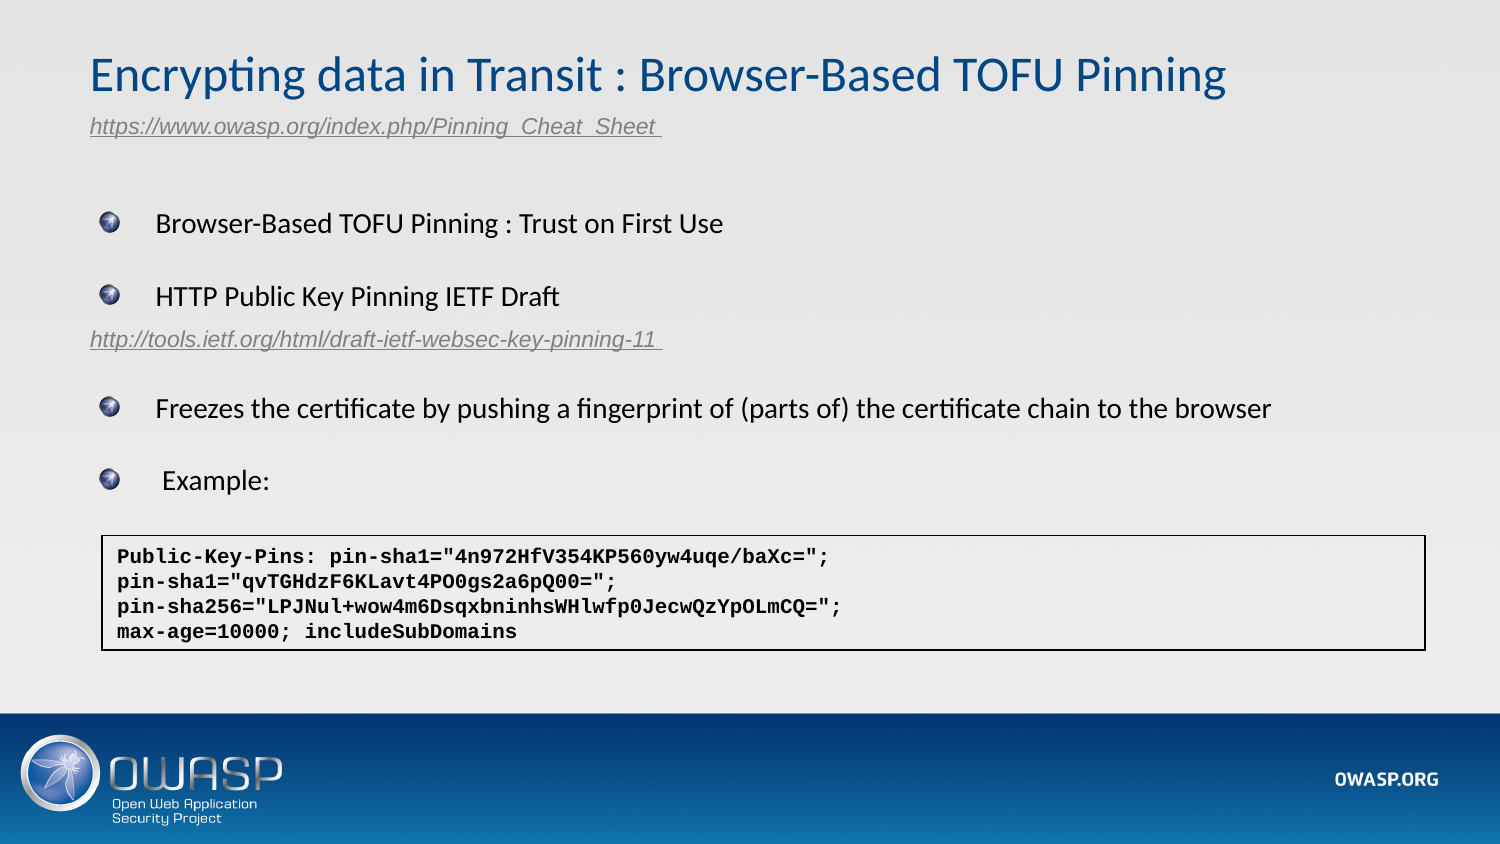

Encrypting data in Transit : Browser-Based TOFU Pinning
https://www.owasp.org/index.php/Pinning_Cheat_Sheet
Browser-Based TOFU Pinning : Trust on First Use
HTTP Public Key Pinning IETF Draft
http://tools.ietf.org/html/draft-ietf-websec-key-pinning-11
Freezes the certificate by pushing a fingerprint of (parts of) the certificate chain to the browser
 Example:

Public-Key-Pins: pin-sha1="4n972HfV354KP560yw4uqe/baXc=";
pin-sha1="qvTGHdzF6KLavt4PO0gs2a6pQ00=";
pin-sha256="LPJNul+wow4m6DsqxbninhsWHlwfp0JecwQzYpOLmCQ=";
max-age=10000; includeSubDomains